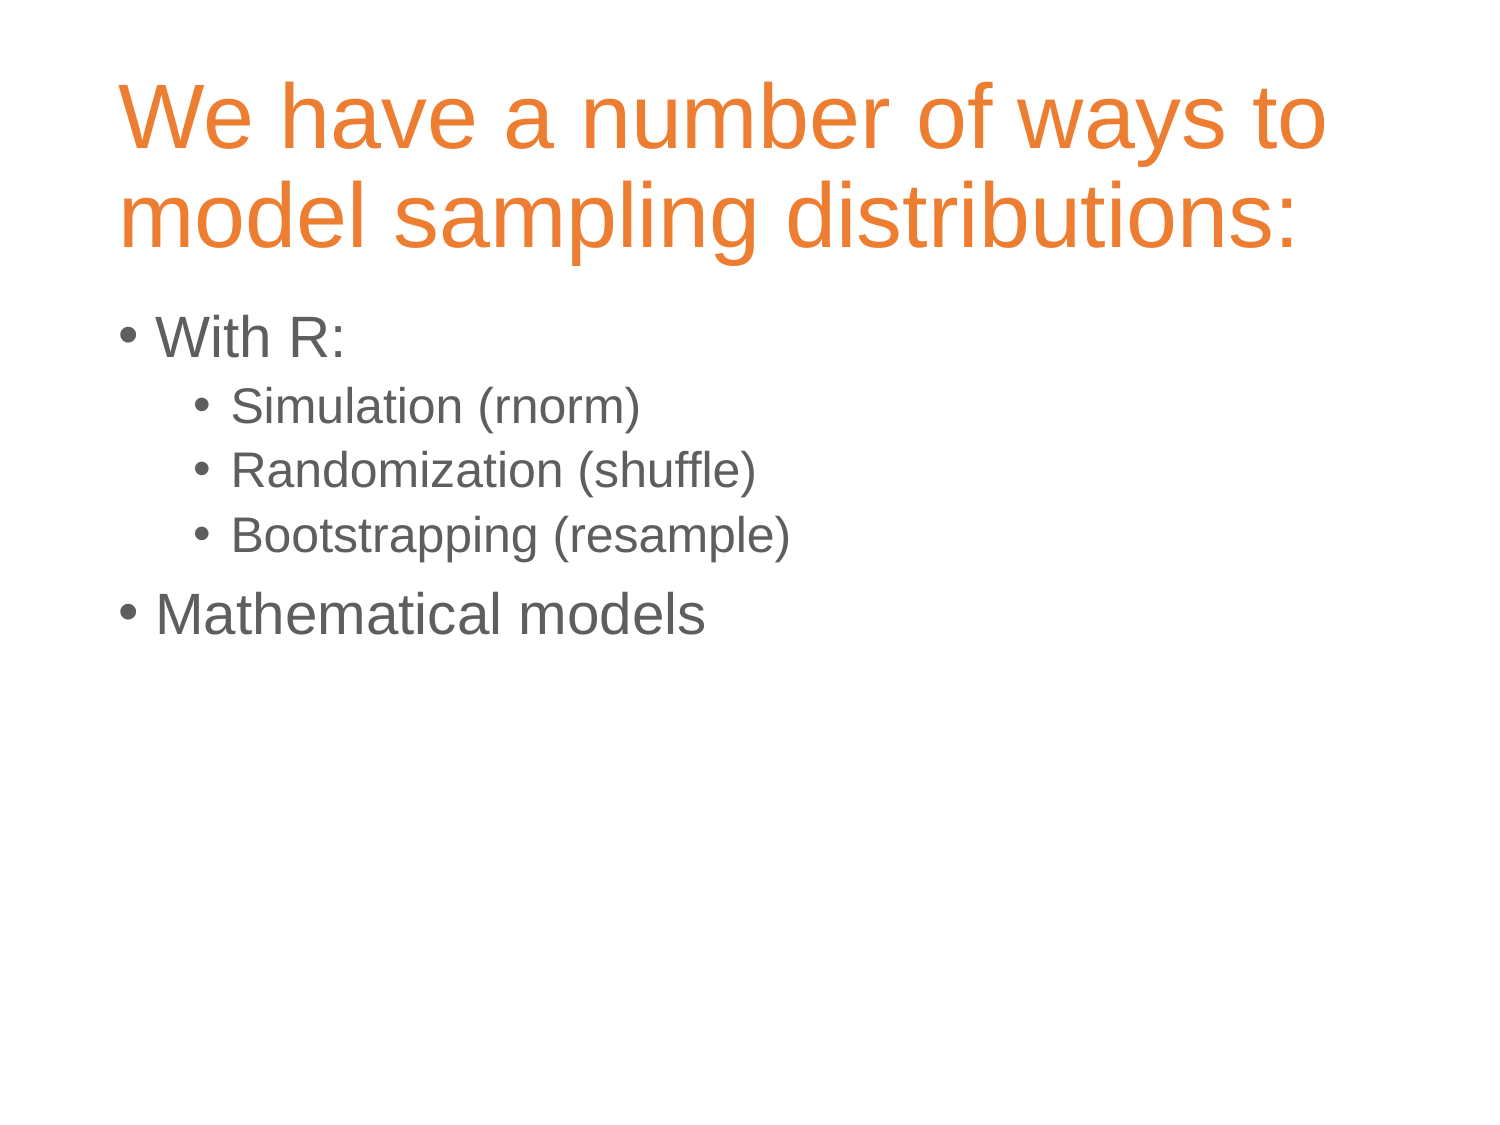

# We have a number of ways to model sampling distributions:
With R:
Simulation (rnorm)
Randomization (shuffle)
Bootstrapping (resample)
Mathematical models